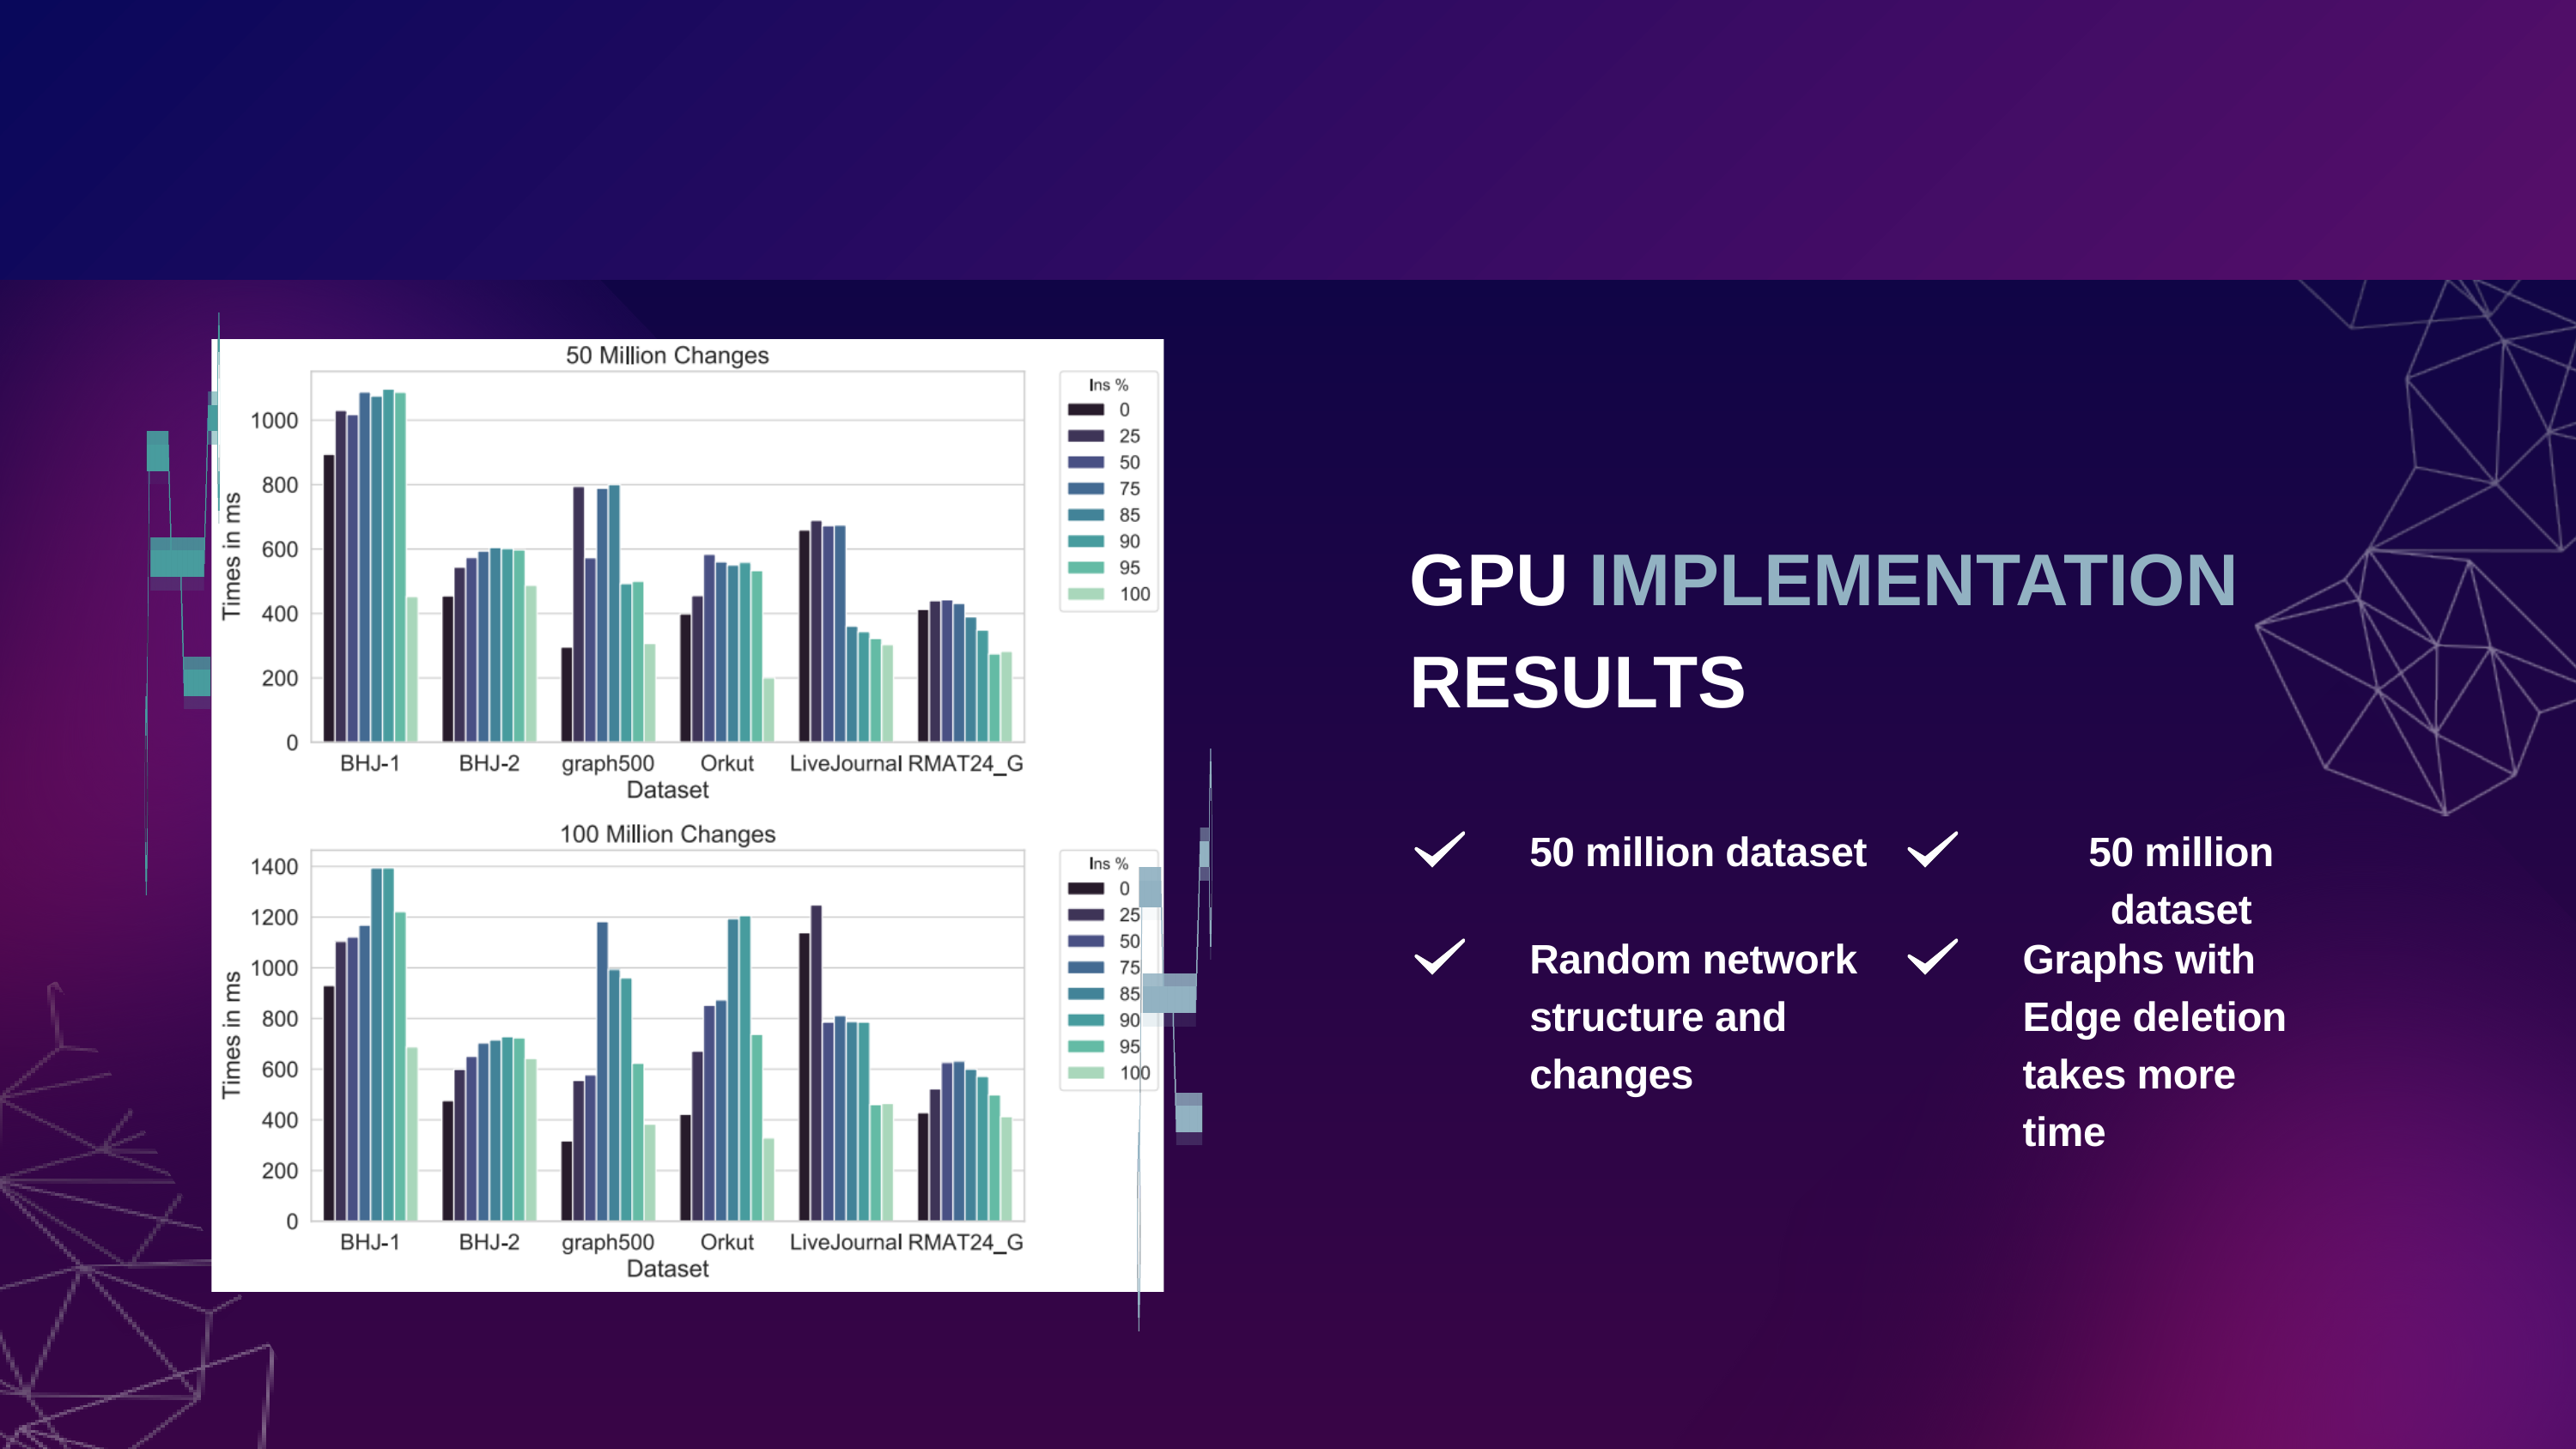

GPU IMPLEMENTATION RESULTS

50 million dataset
50 million dataset

Random network structure and changes
Graphs with Edge deletion takes more time